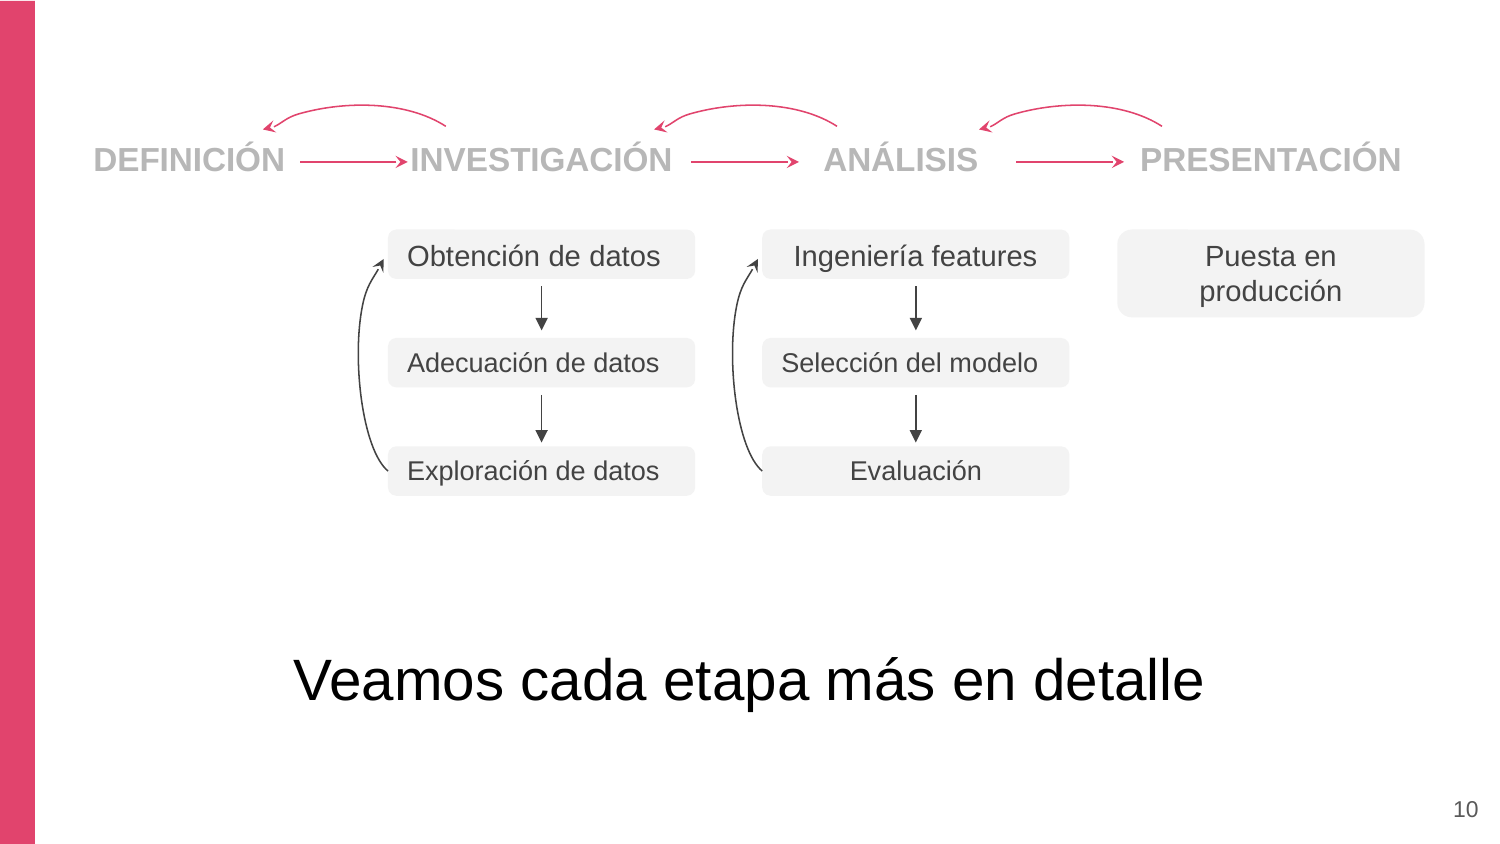

Es un proceso iterativo

DEFINICIÓN
INVESTIGACIÓN
ANÁLISIS
PRESENTACIÓN
Obtención de datos
Ingeniería features
Puesta en producción

Adecuación de datos
Selección del modelo

Exploración de datos
Evaluación

Veamos cada etapa más en detalle
10